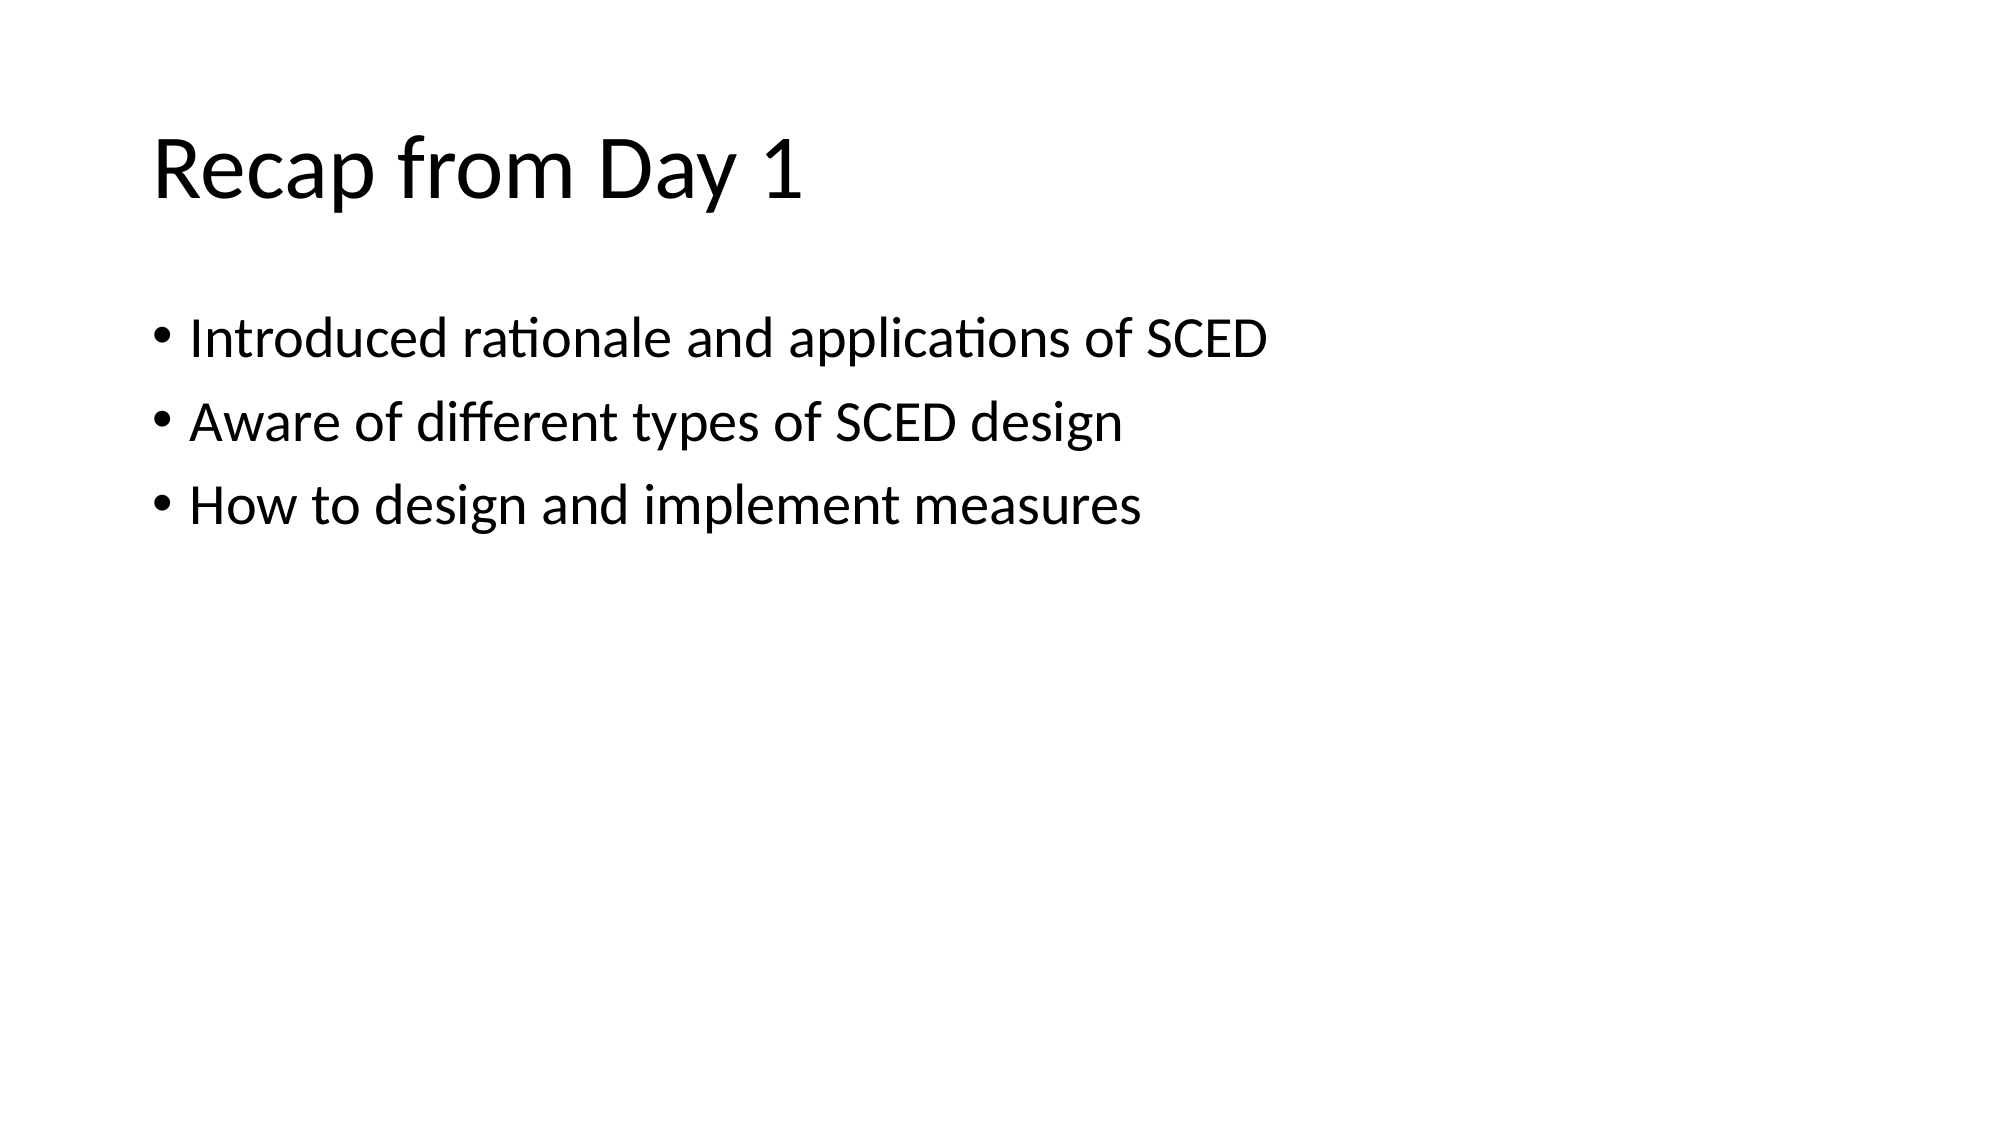

# Recap from Day 1
Introduced rationale and applications of SCED
Aware of different types of SCED design
How to design and implement measures